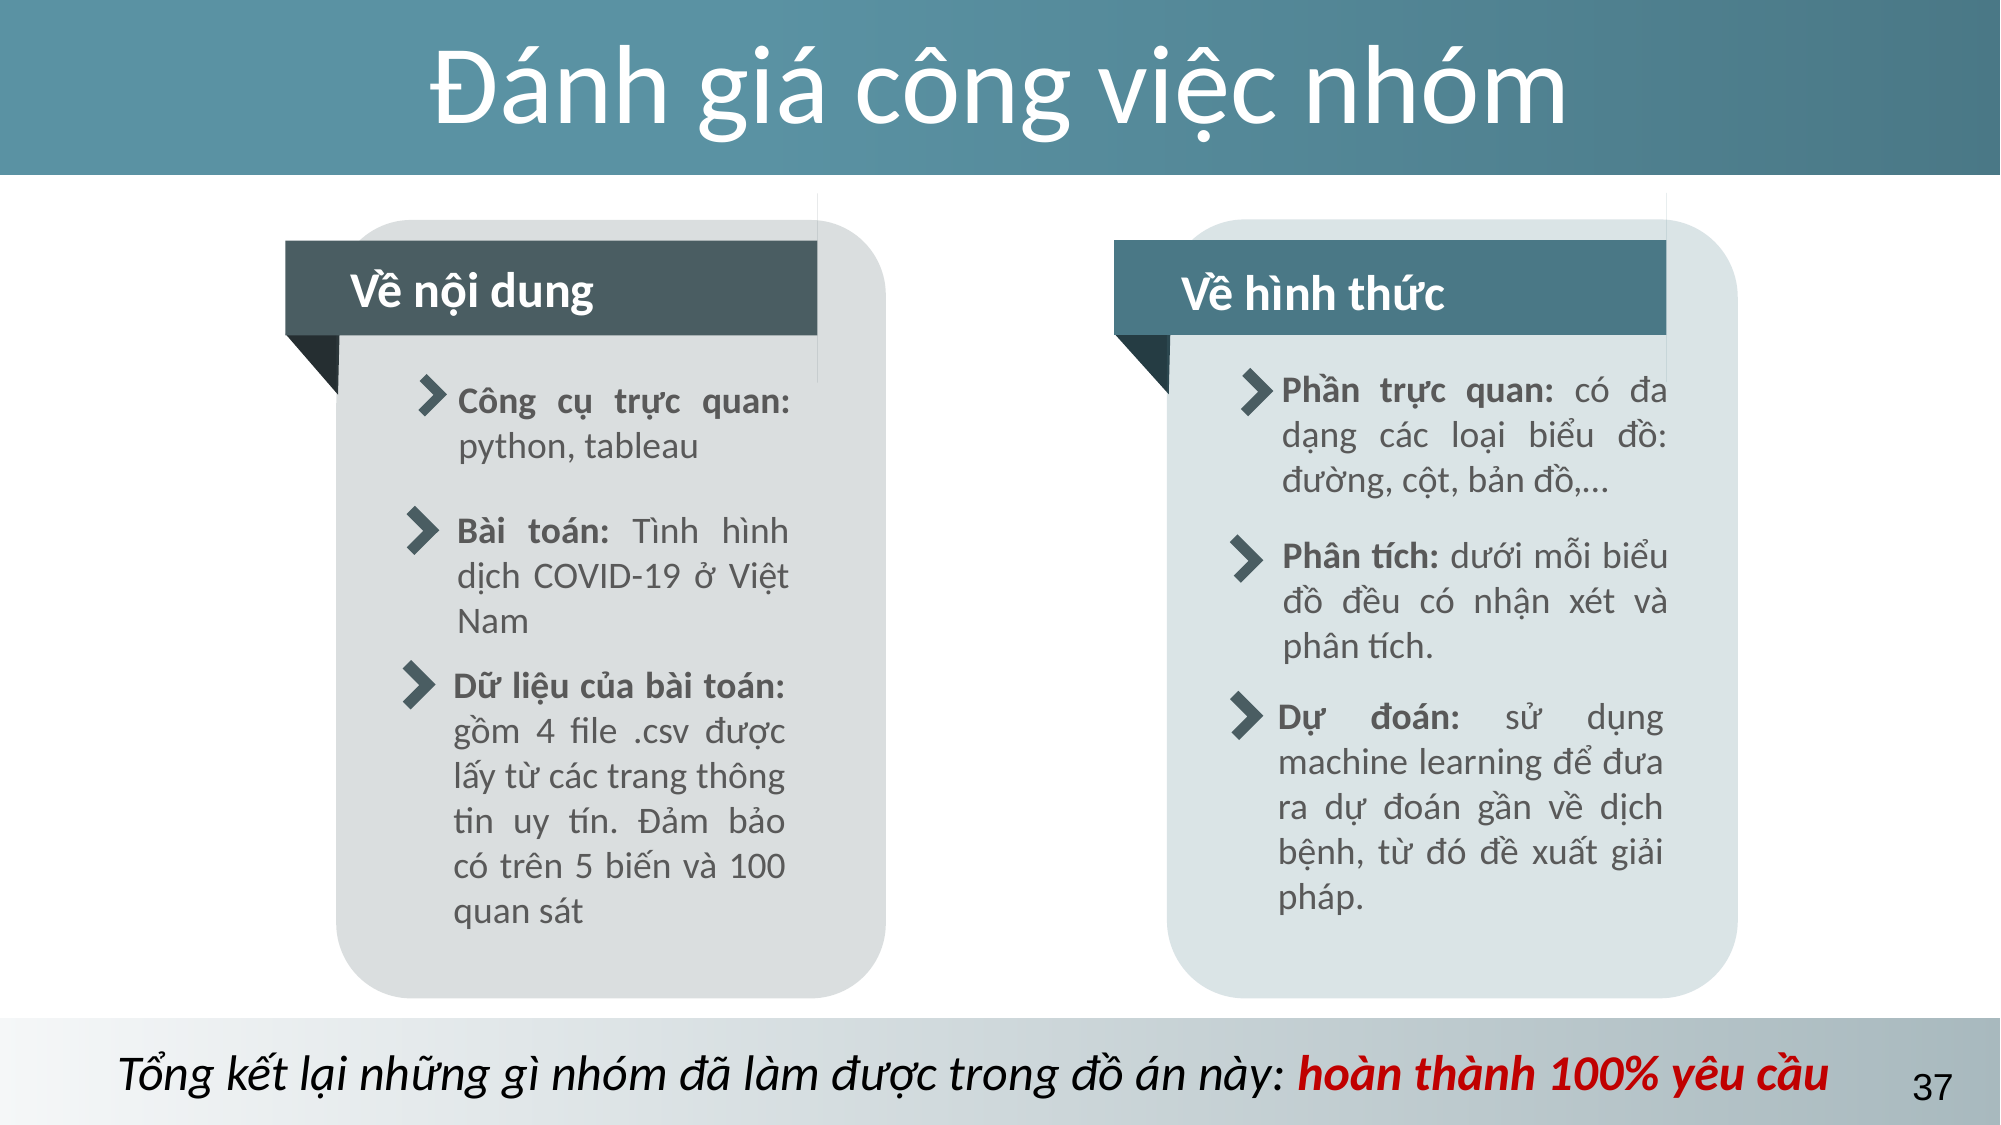

Đánh giá công việc nhóm

Về hình thức
Phần trực quan: có đa dạng các loại biểu đồ: đường, cột, bản đồ,…

Phân tích: dưới mỗi biểu đồ đều có nhận xét và phân tích.

Dự đoán: sử dụng machine learning để đưa ra dự đoán gần về dịch bệnh, từ đó đề xuất giải pháp.

Về nội dung

Công cụ trực quan: python, tableau
Bài toán: Tình hình dịch COVID-19 ở Việt Nam

Dữ liệu của bài toán: gồm 4 file .csv được lấy từ các trang thông tin uy tín. Đảm bảo có trên 5 biến và 100 quan sát

Tổng kết lại những gì nhóm đã làm được trong đồ án này: hoàn thành 100% yêu cầu
37